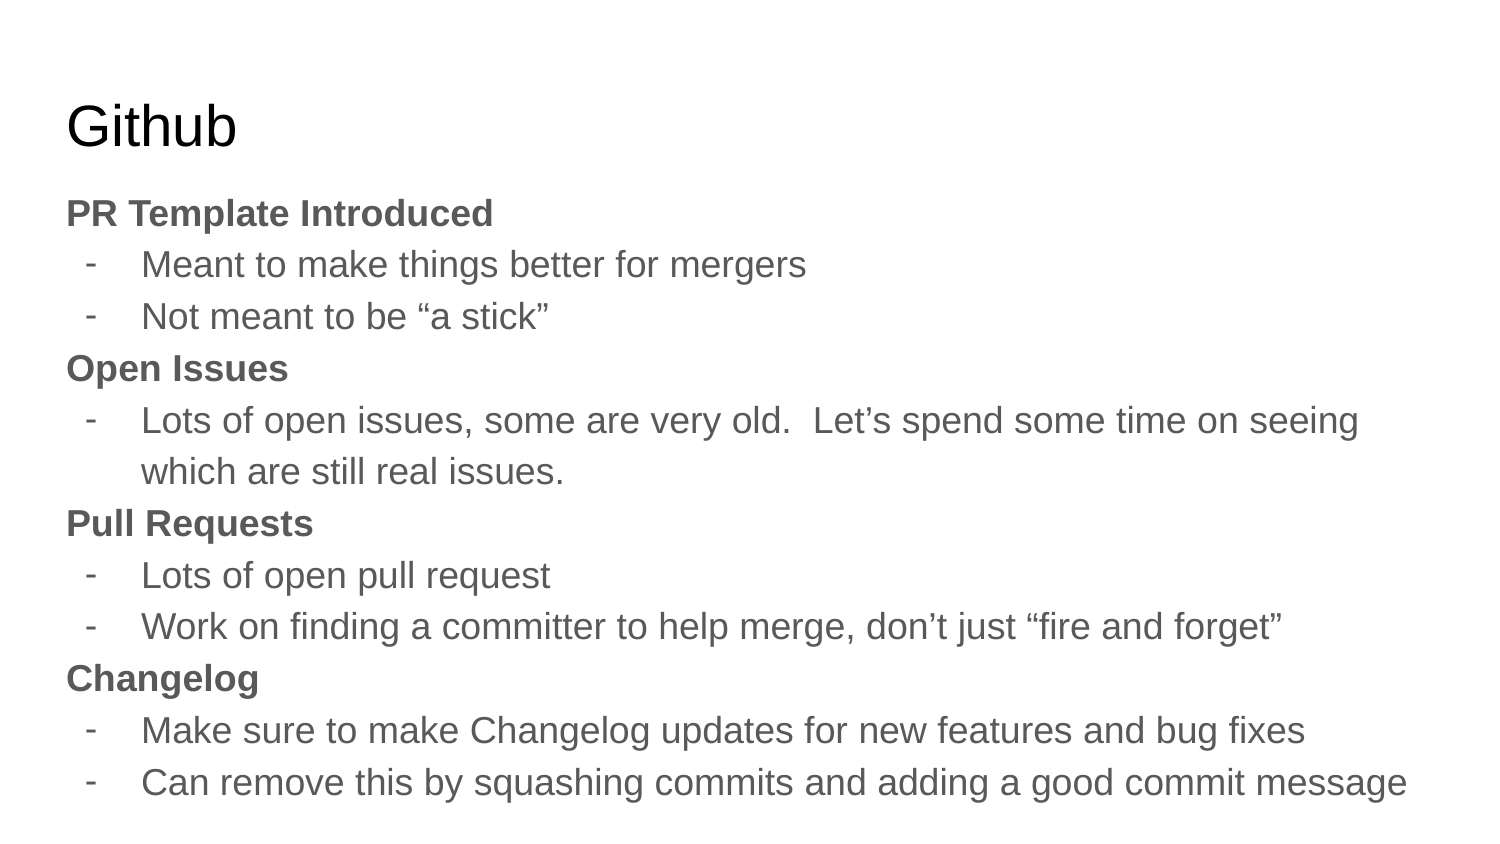

# Github
PR Template Introduced
Meant to make things better for mergers
Not meant to be “a stick”
Open Issues
Lots of open issues, some are very old.  Let’s spend some time on seeing which are still real issues.
Pull Requests
Lots of open pull request
Work on finding a committer to help merge, don’t just “fire and forget”
Changelog
Make sure to make Changelog updates for new features and bug fixes
Can remove this by squashing commits and adding a good commit message